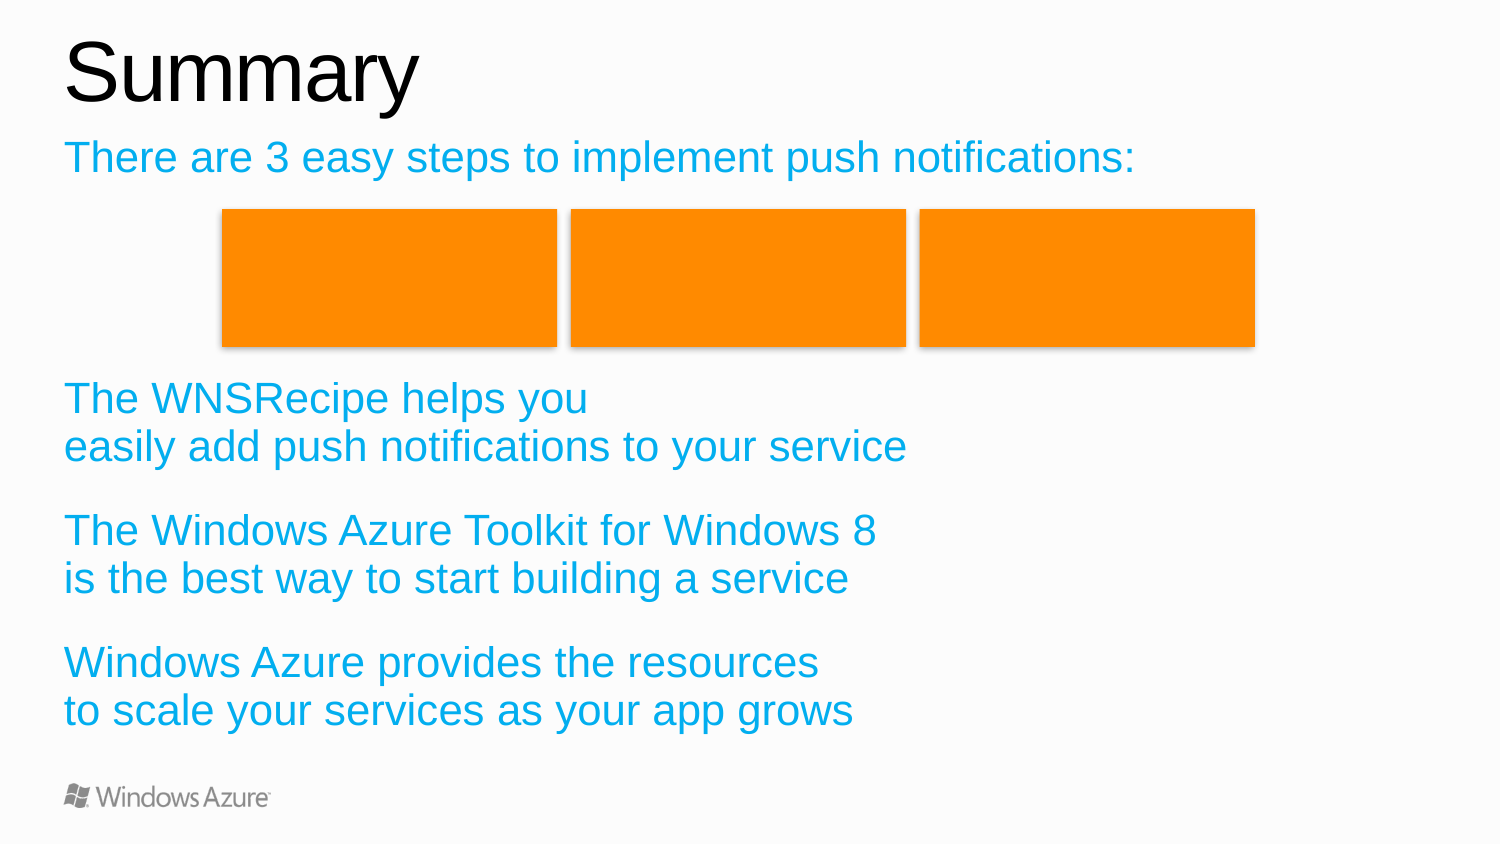

# Summary
There are 3 easy steps to implement push notifications:

The WNSRecipe helps you
easily add push notifications to your service
The Windows Azure Toolkit for Windows 8
is the best way to start building a service
Windows Azure provides the resources
to scale your services as your app grows
Request Channel URI
Register
with Cloud Service
Authenticate & Push